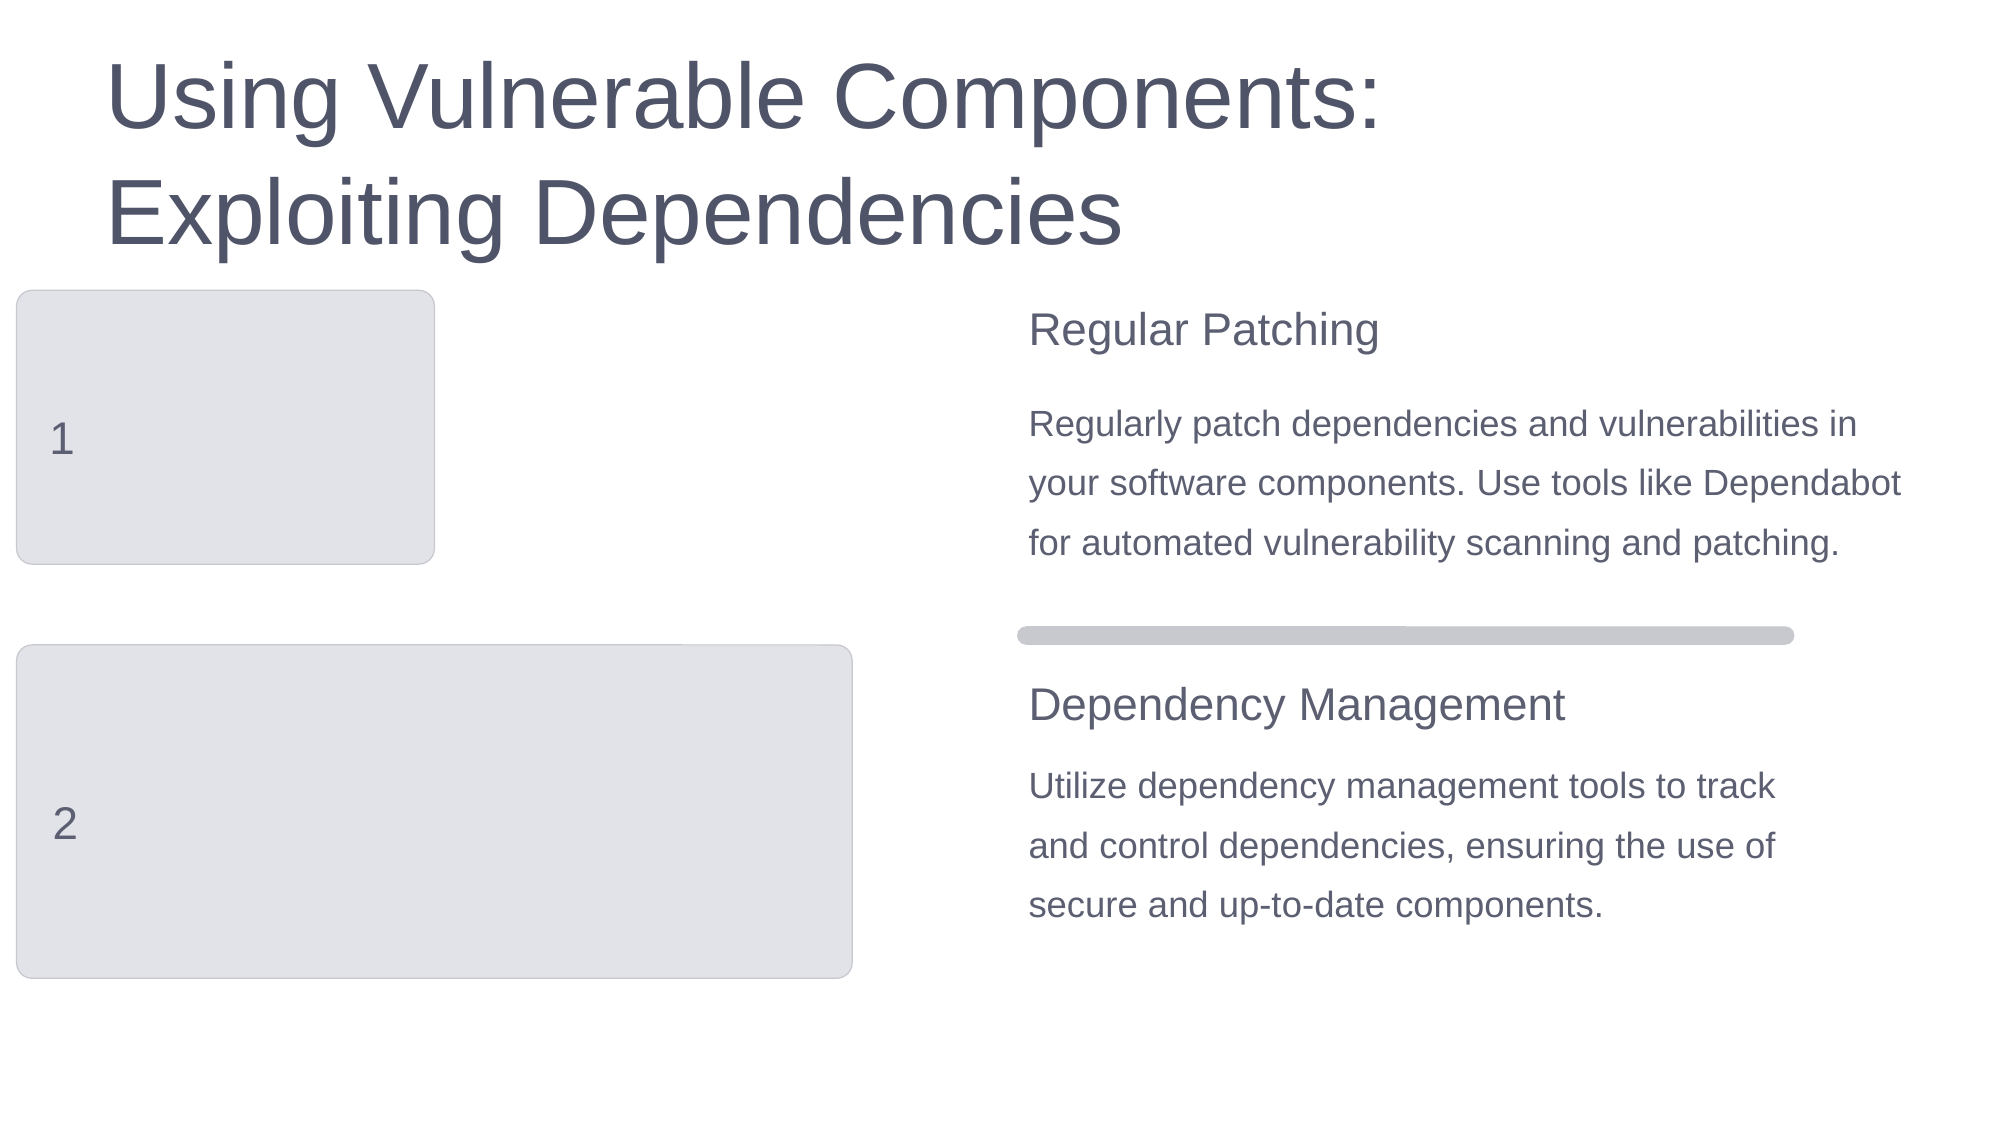

Using Vulnerable Components: Exploiting Dependencies

Regular Patching
Regularly patch dependencies and vulnerabilities in your software components. Use tools like Dependabot for automated vulnerability scanning and patching.
1

Dependency Management
Utilize dependency management tools to track and control dependencies, ensuring the use of secure and up-to-date components.
2